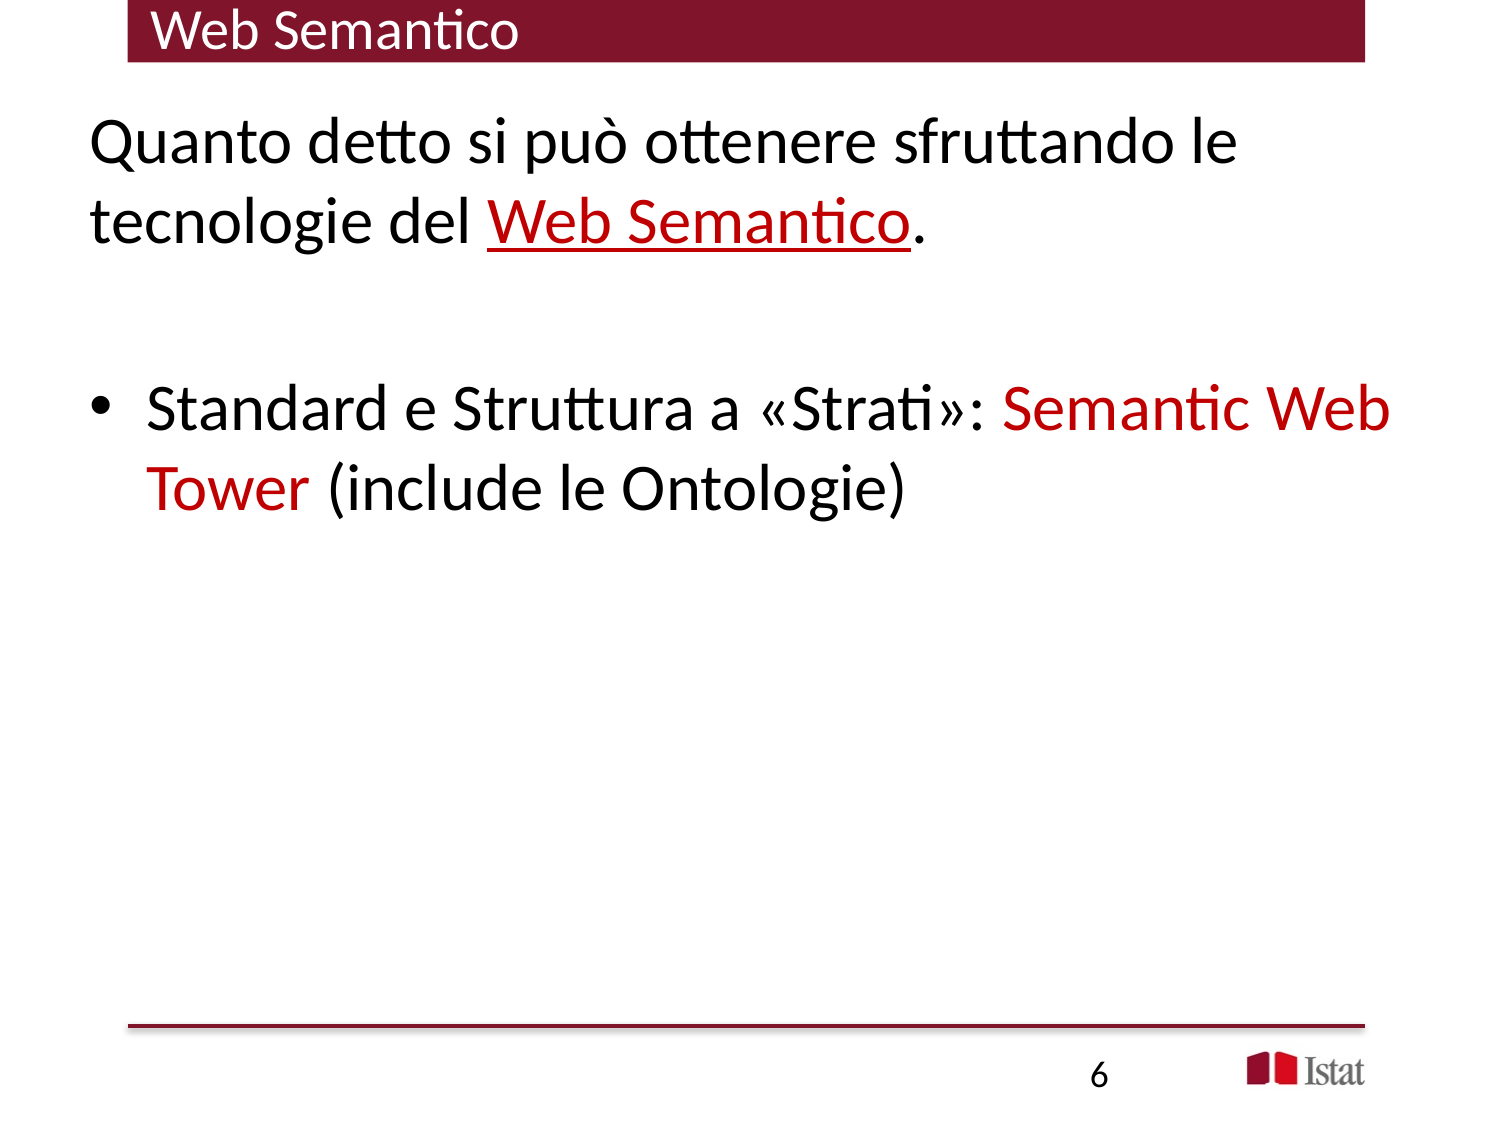

# Web Semantico
Quanto detto si può ottenere sfruttando le tecnologie del Web Semantico.

Standard e Struttura a «Strati»: Semantic Web Tower (include le Ontologie)

6